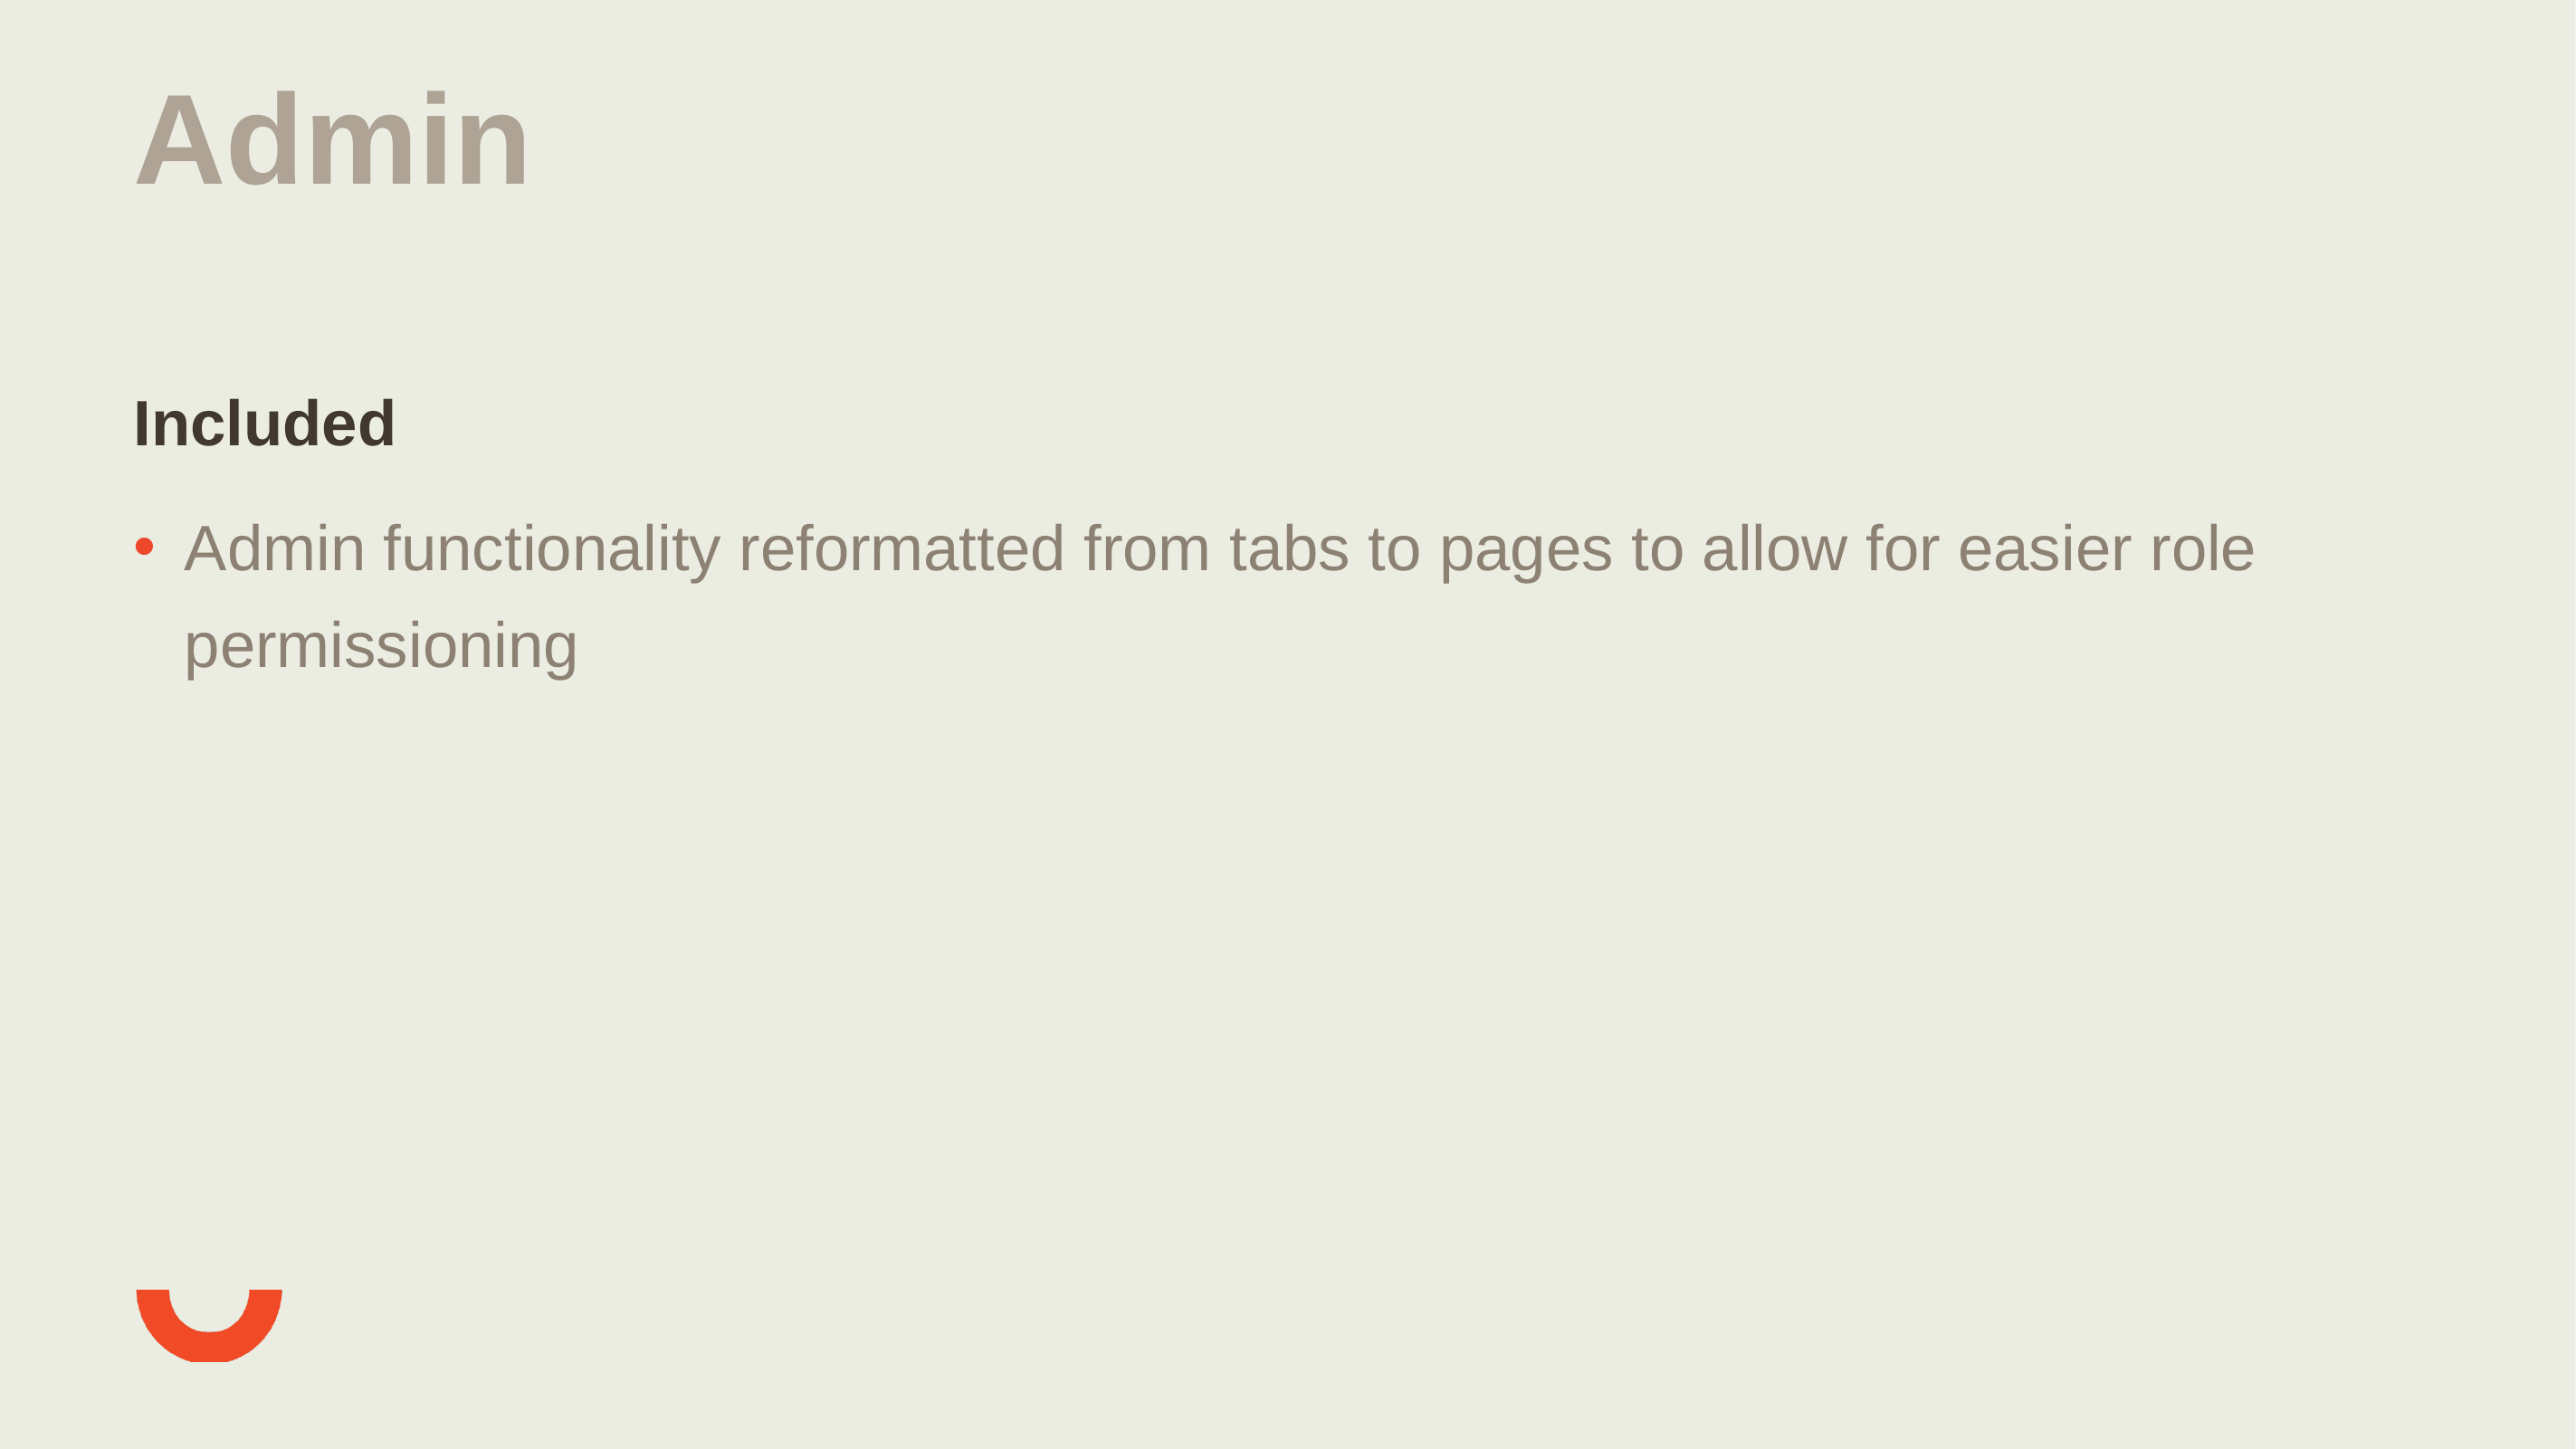

# Admin
Included
Admin functionality reformatted from tabs to pages to allow for easier role permissioning